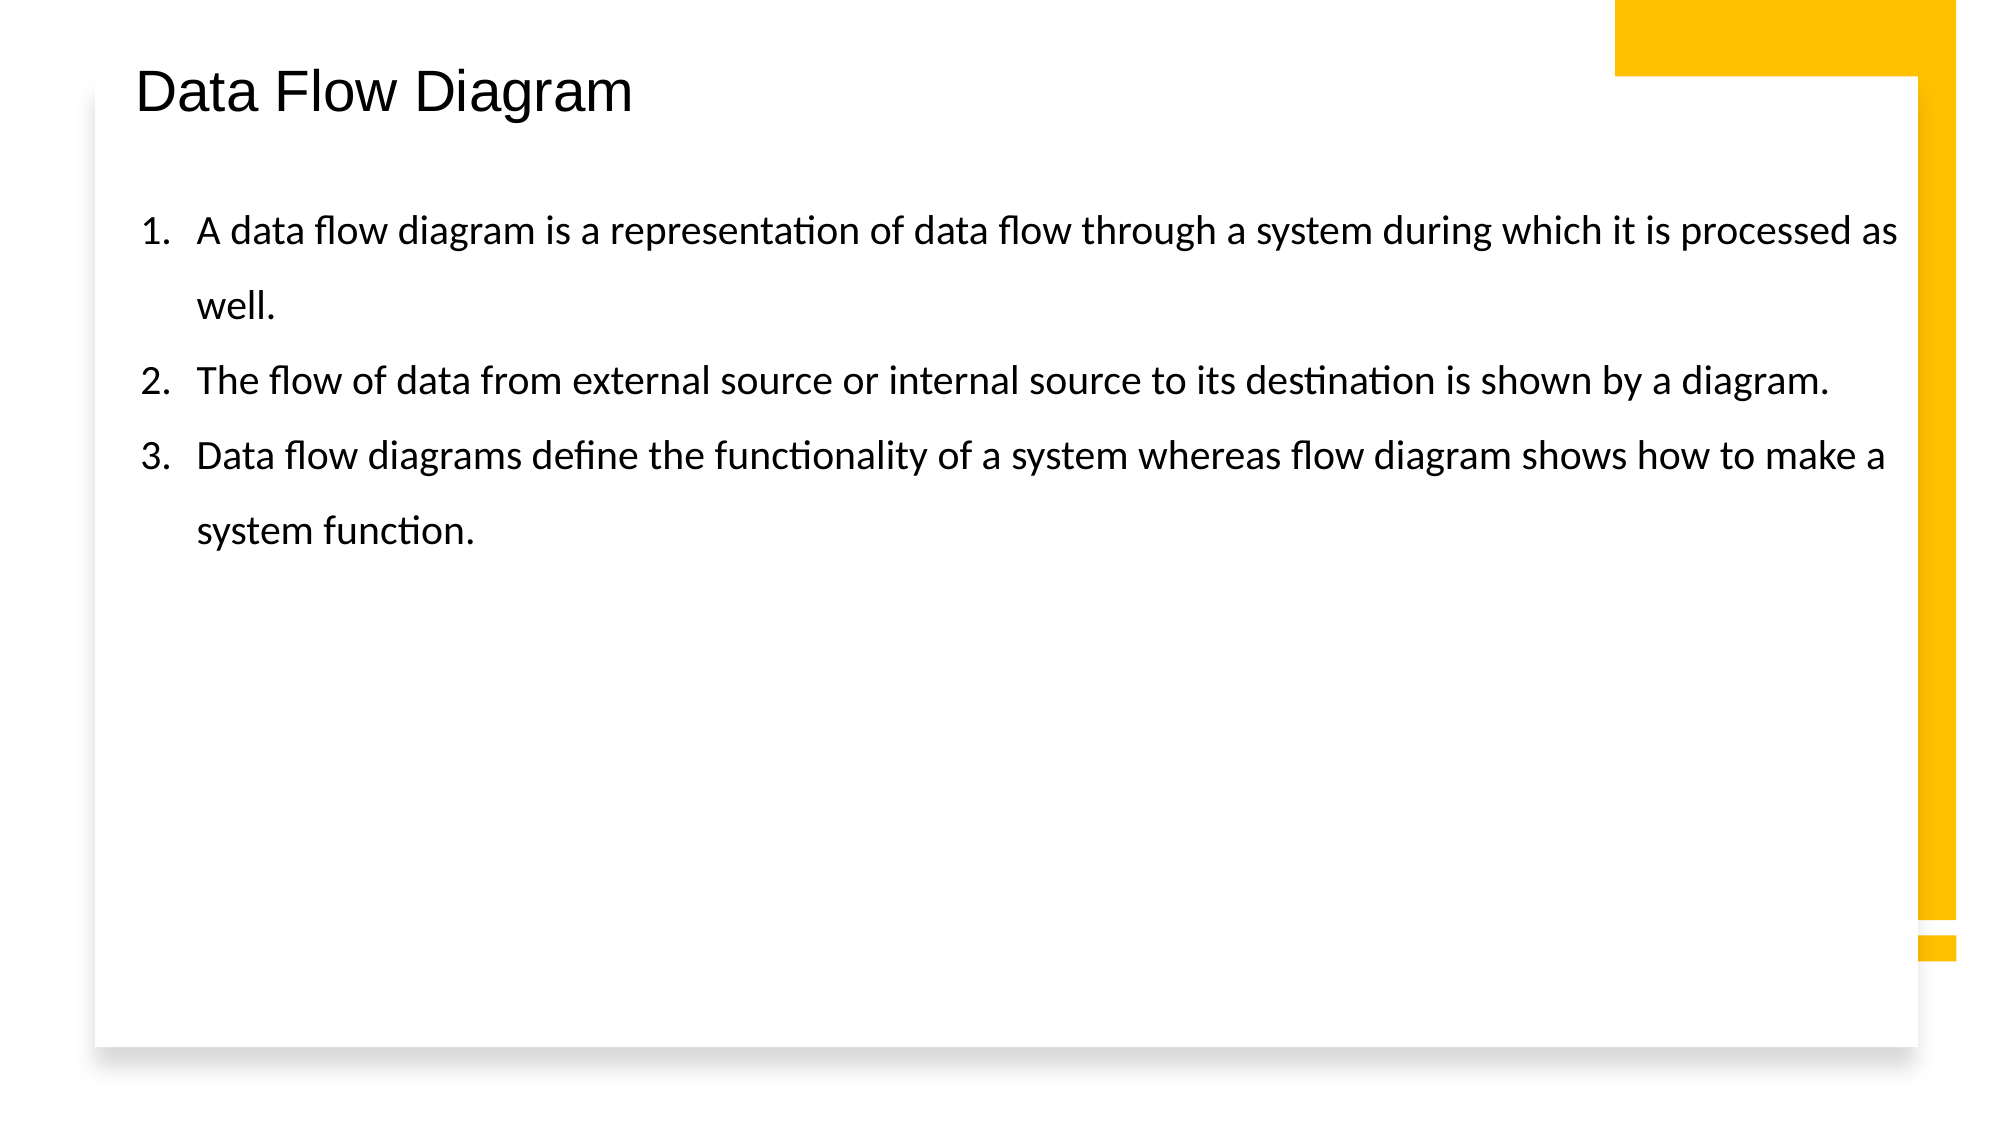

Data Flow Diagram

A data flow diagram is a representation of data flow through a system during which it is processed as well.
The flow of data from external source or internal source to its destination is shown by a diagram.
Data flow diagrams define the functionality of a system whereas flow diagram shows how to make a system function.